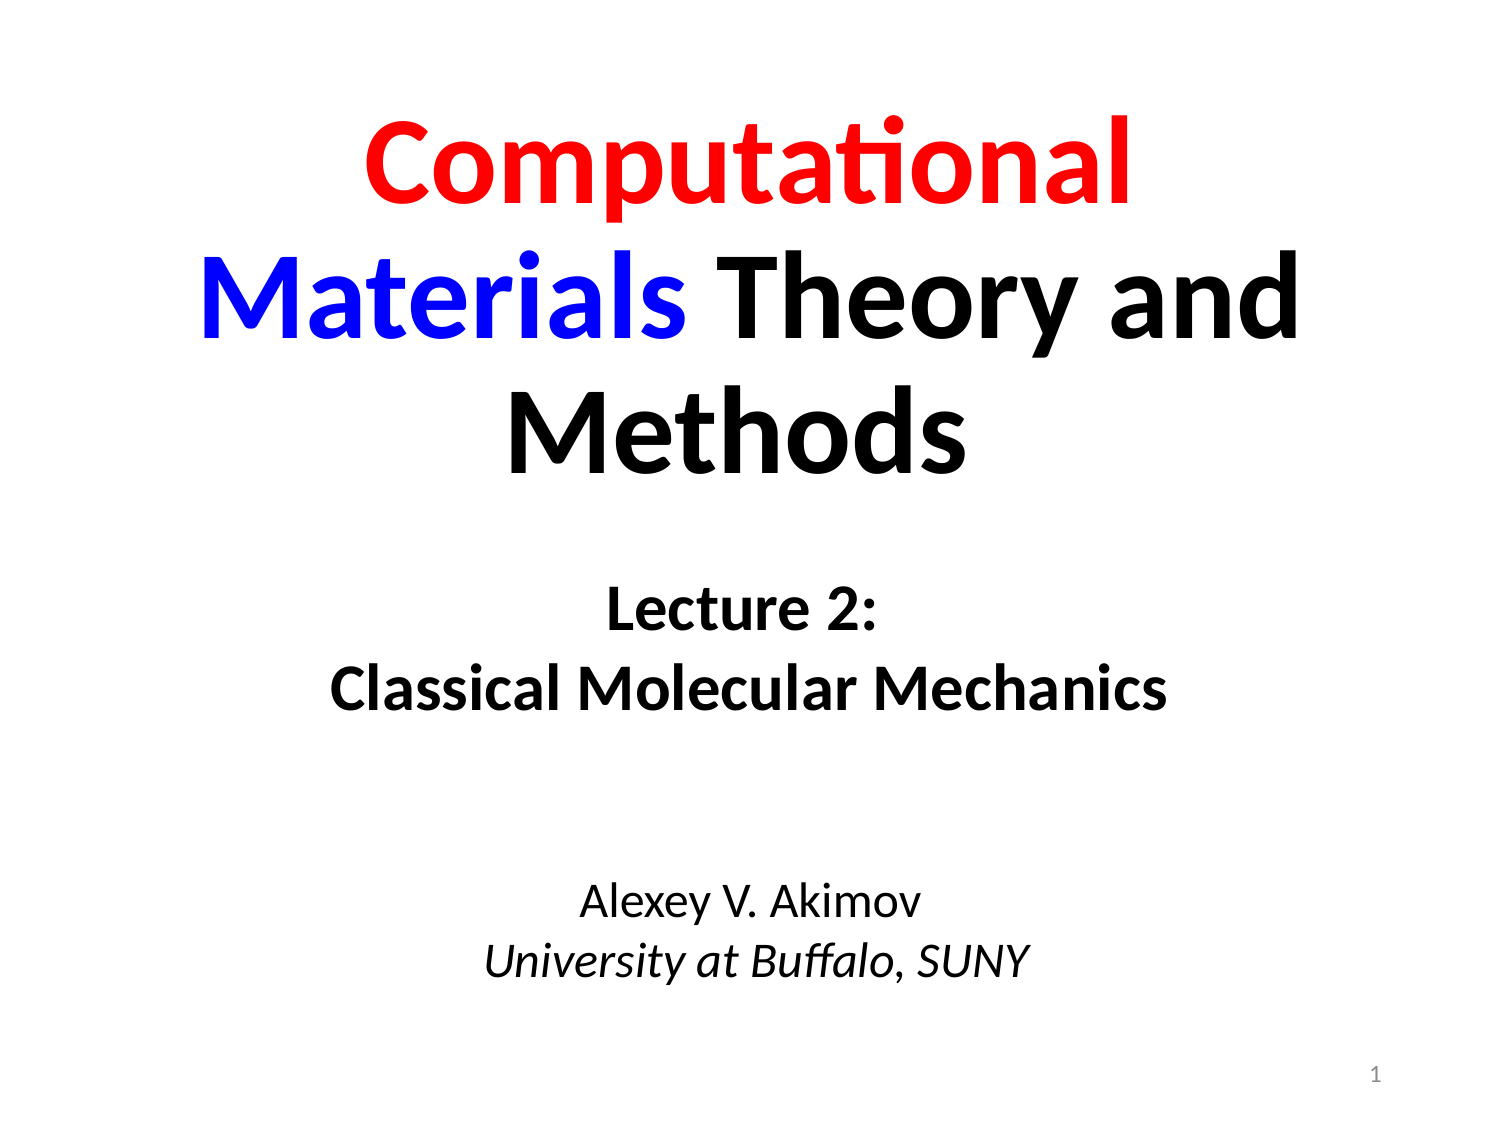

Computational Materials Theory and Methods
Lecture 2:
Classical Molecular Mechanics
Alexey V. Akimov
University at Buffalo, SUNY

1